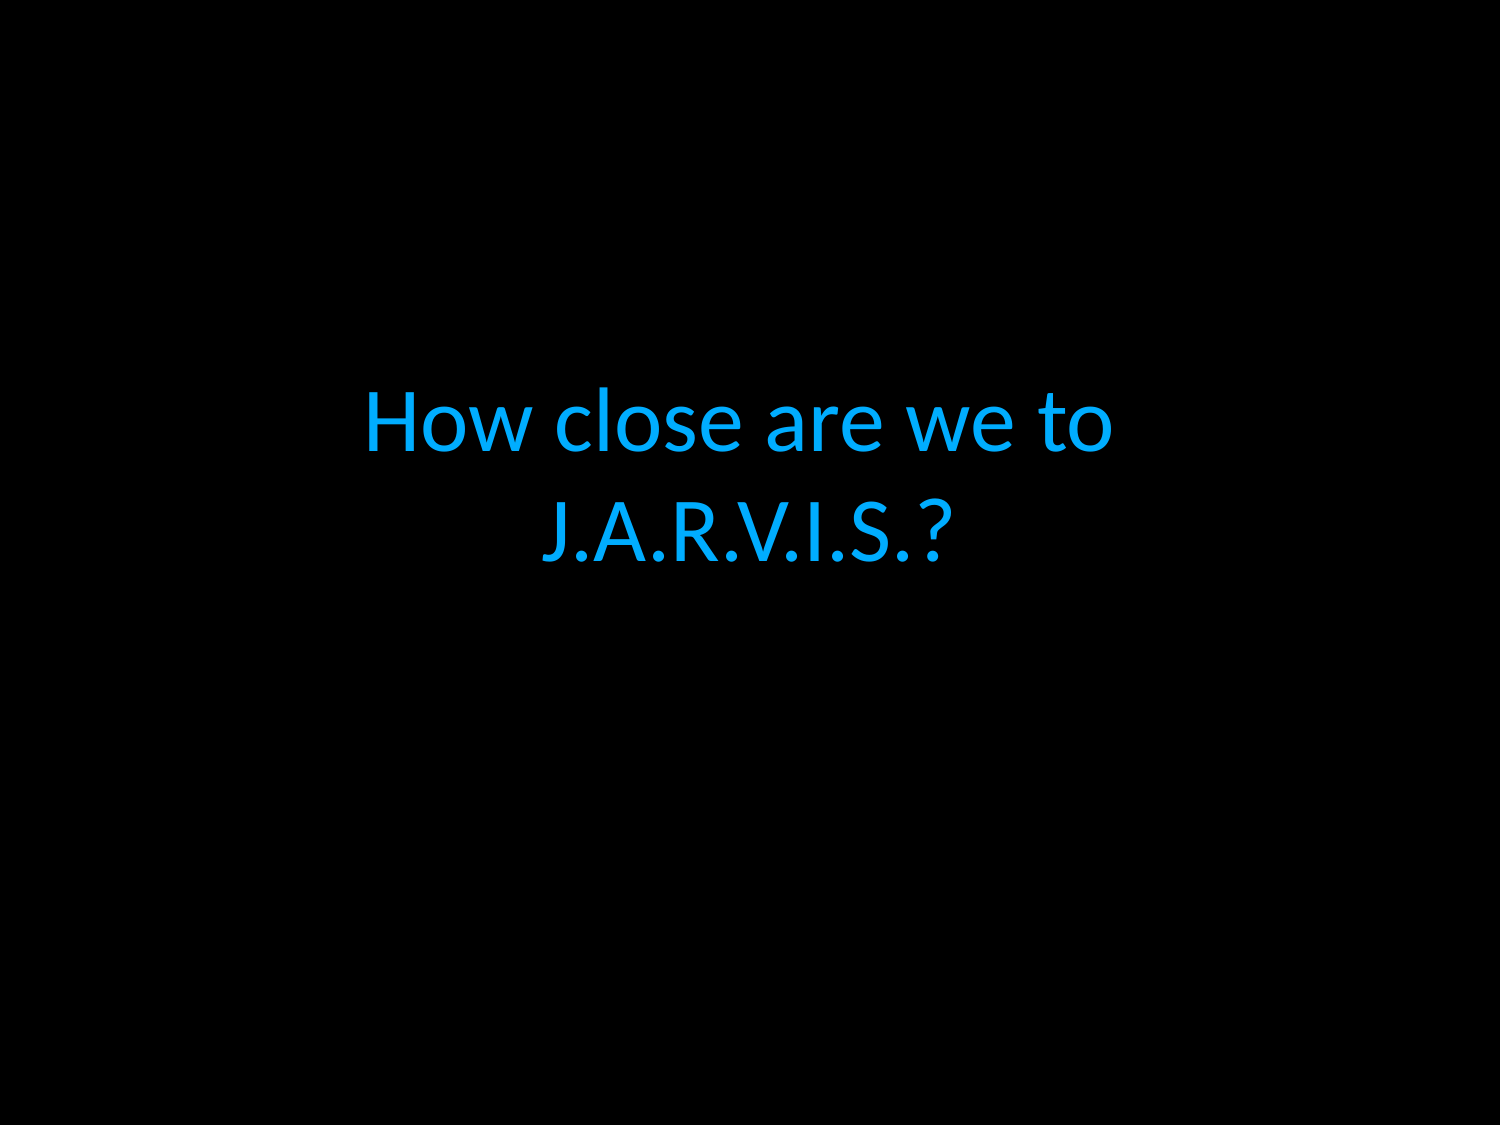

# How close are we to J.A.R.V.I.S.?